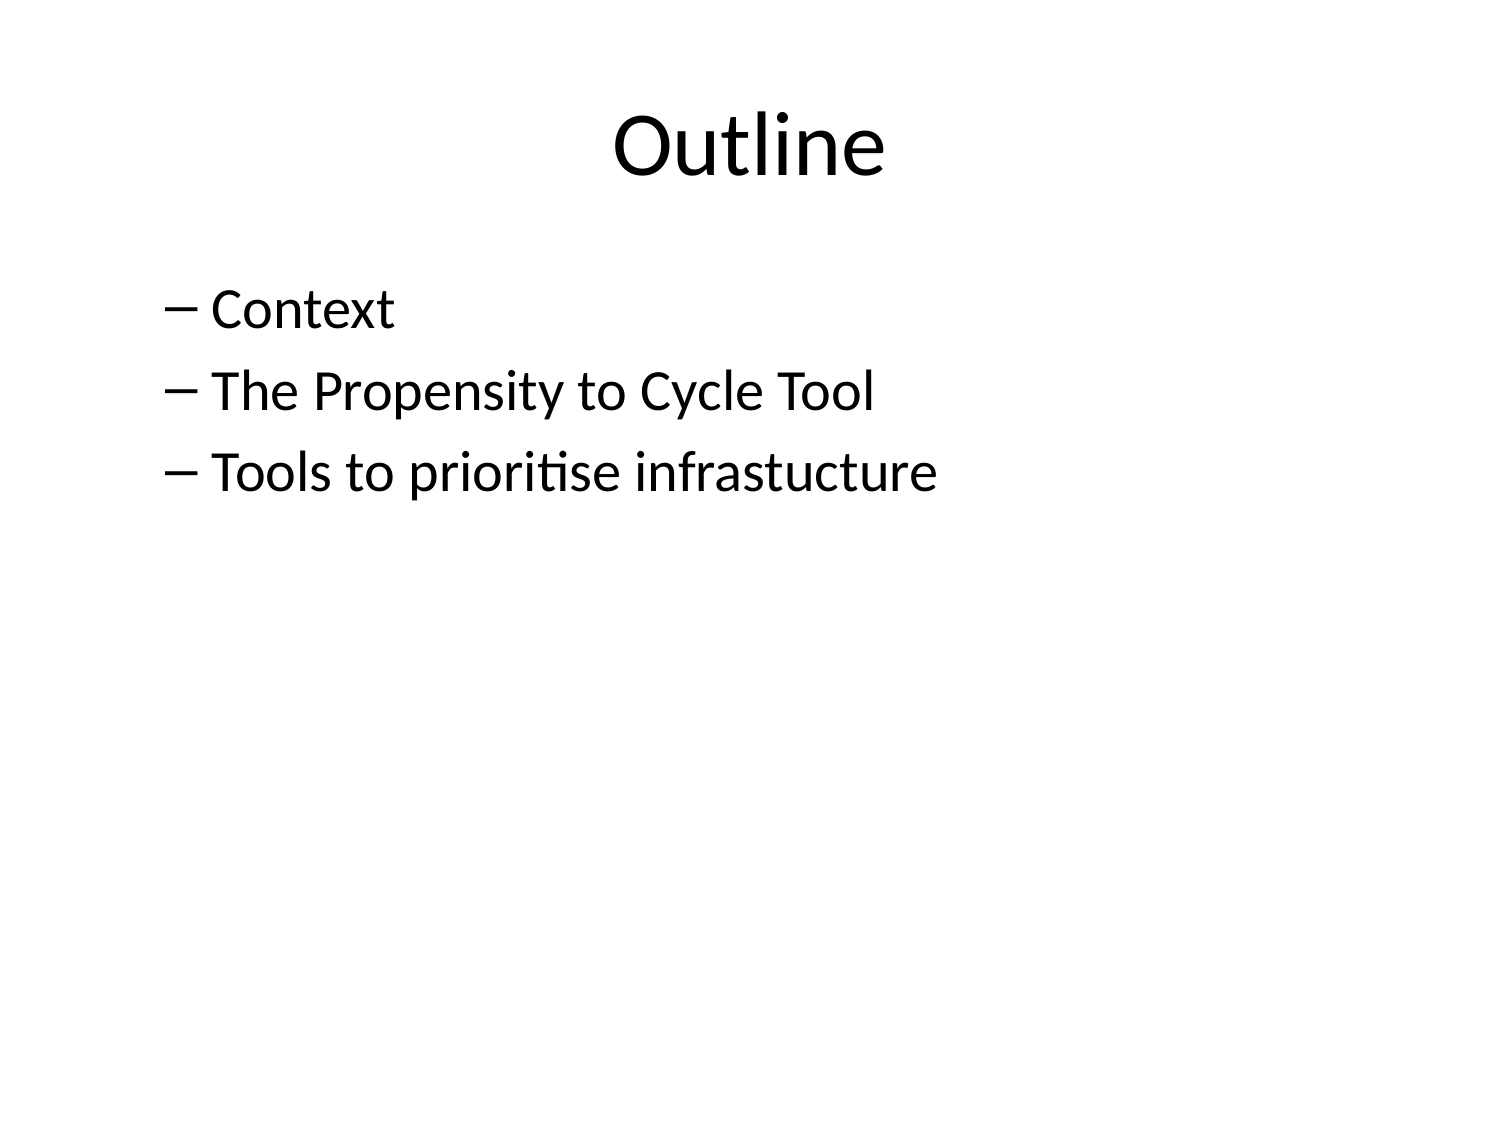

# Outline
Context
The Propensity to Cycle Tool
Tools to prioritise infrastucture